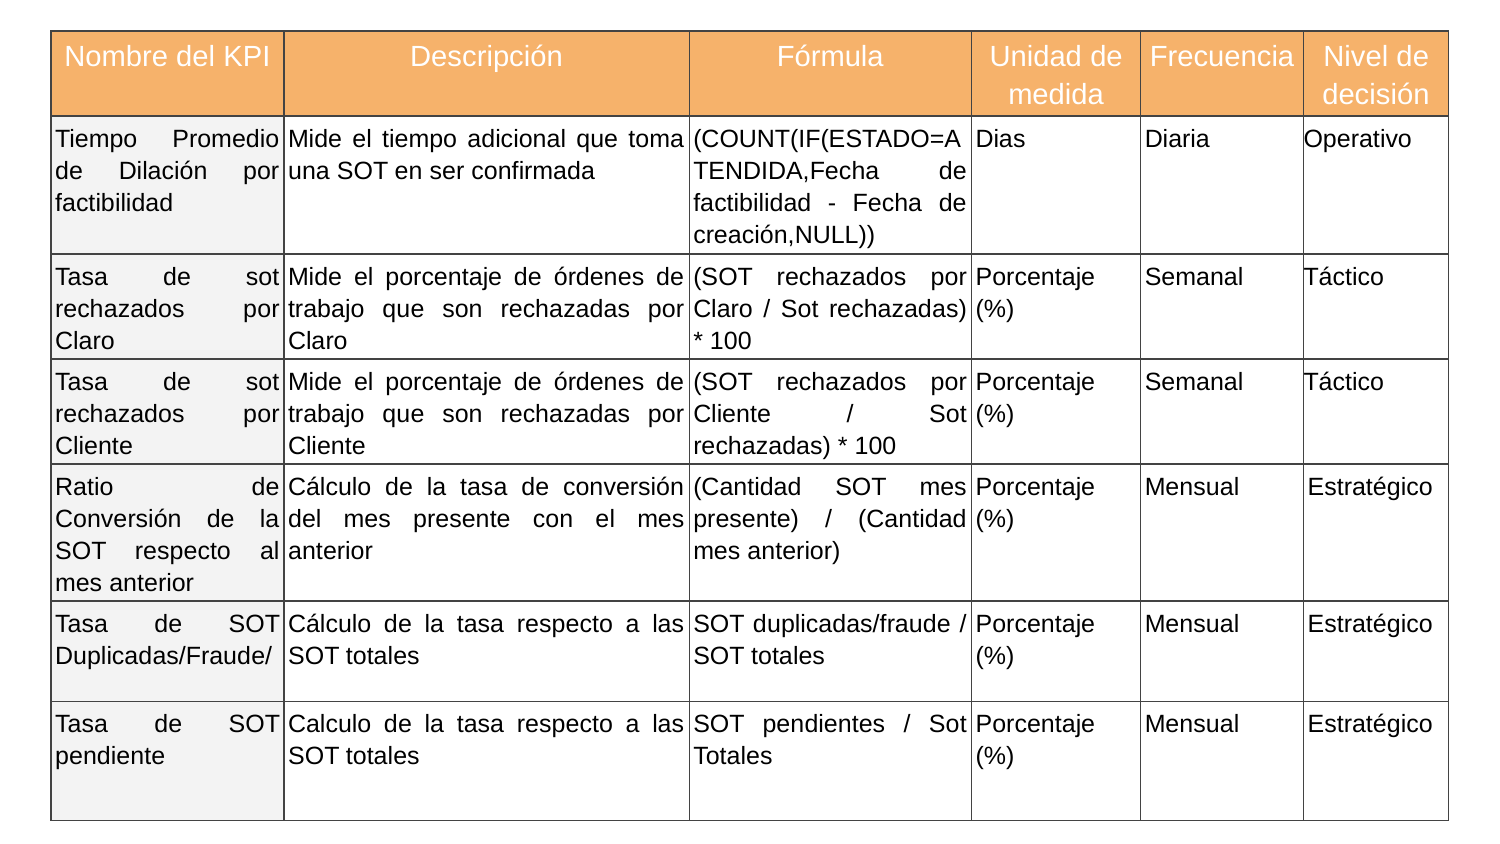

| Nombre del KPI | Descripción | Fórmula | Unidad de medida | Frecuencia | Nivel de decisión |
| --- | --- | --- | --- | --- | --- |
| Tiempo Promedio de Dilación por factibilidad | Mide el tiempo adicional que toma una SOT en ser confirmada | (COUNT(IF(ESTADO=ATENDIDA,Fecha de factibilidad - Fecha de creación,NULL)) | Dias | Diaria | Operativo |
| Tasa de sot rechazados por Claro | Mide el porcentaje de órdenes de trabajo que son rechazadas por Claro | (SOT rechazados por Claro / Sot rechazadas) \* 100 | Porcentaje (%) | Semanal | Táctico |
| Tasa de sot rechazados por Cliente | Mide el porcentaje de órdenes de trabajo que son rechazadas por Cliente | (SOT rechazados por Cliente / Sot rechazadas) \* 100 | Porcentaje (%) | Semanal | Táctico |
| Ratio de Conversión de la SOT respecto al mes anterior | Cálculo de la tasa de conversión del mes presente con el mes anterior | (Cantidad SOT mes presente) / (Cantidad mes anterior) | Porcentaje (%) | Mensual | Estratégico |
| Tasa de SOT Duplicadas/Fraude/ | Cálculo de la tasa respecto a las SOT totales | SOT duplicadas/fraude / SOT totales | Porcentaje (%) | Mensual | Estratégico |
| Tasa de SOT pendiente | Calculo de la tasa respecto a las SOT totales | SOT pendientes / Sot Totales | Porcentaje (%) | Mensual | Estratégico |